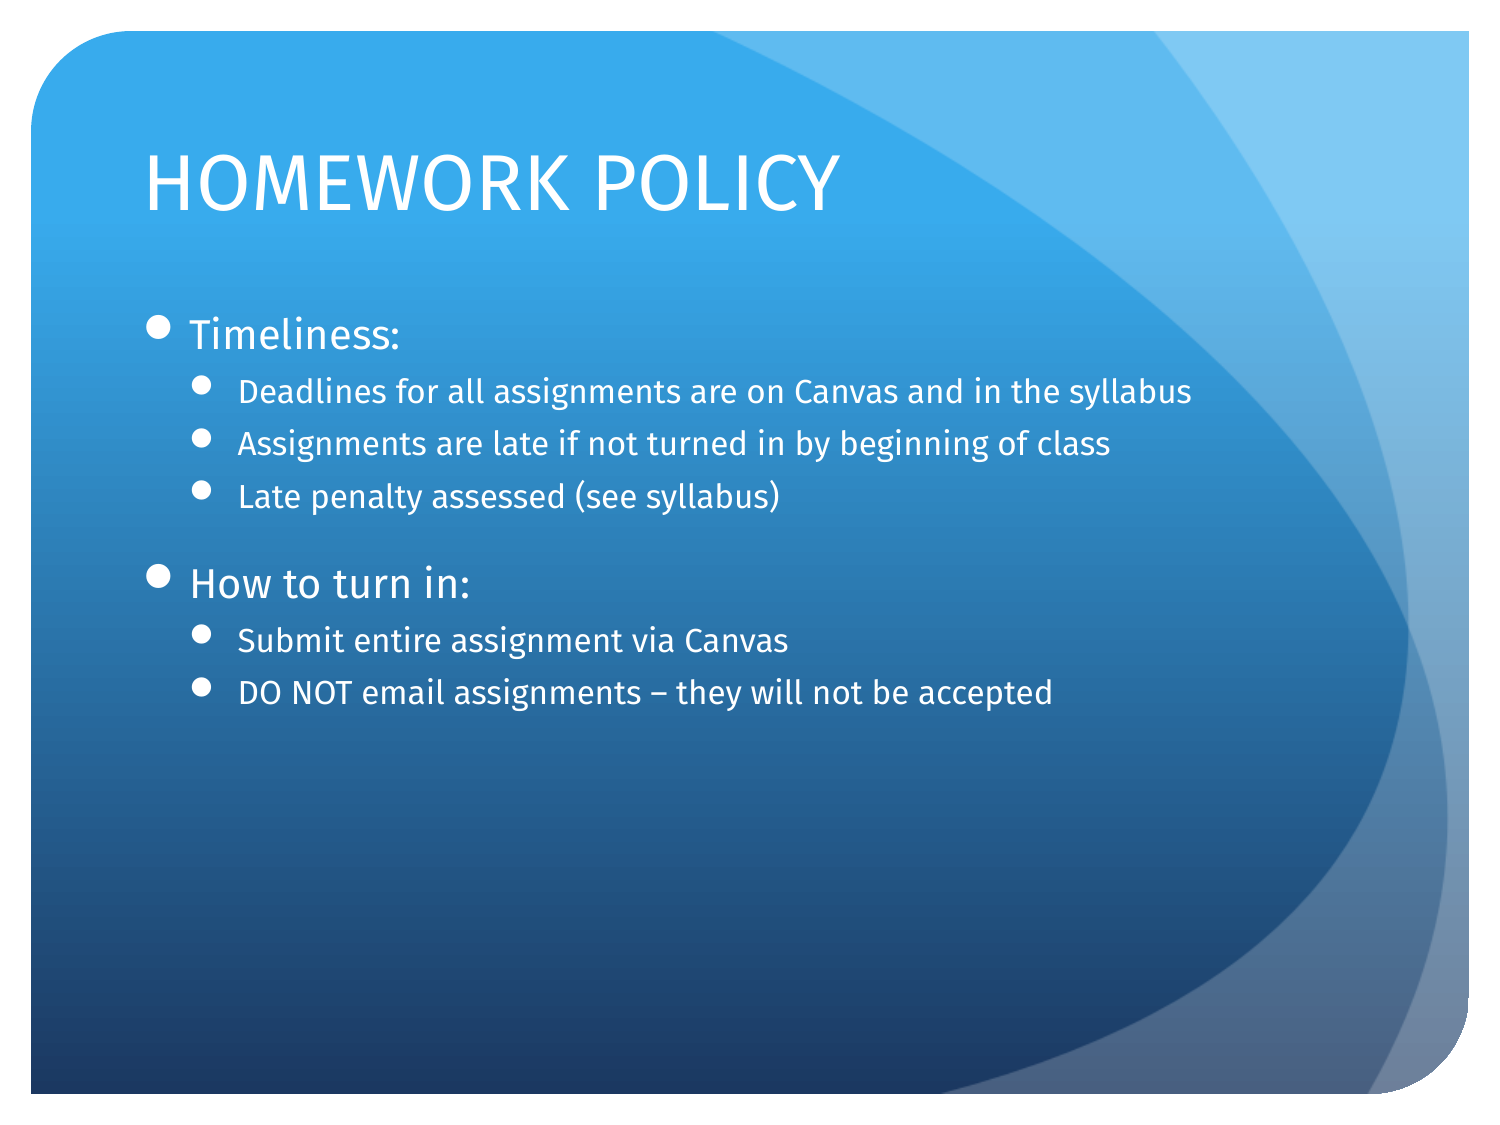

# HOMEWORK POLICY
Timeliness:
Deadlines for all assignments are on Canvas and in the syllabus
Assignments are late if not turned in by beginning of class
Late penalty assessed (see syllabus)
How to turn in:
Submit entire assignment via Canvas
DO NOT email assignments – they will not be accepted